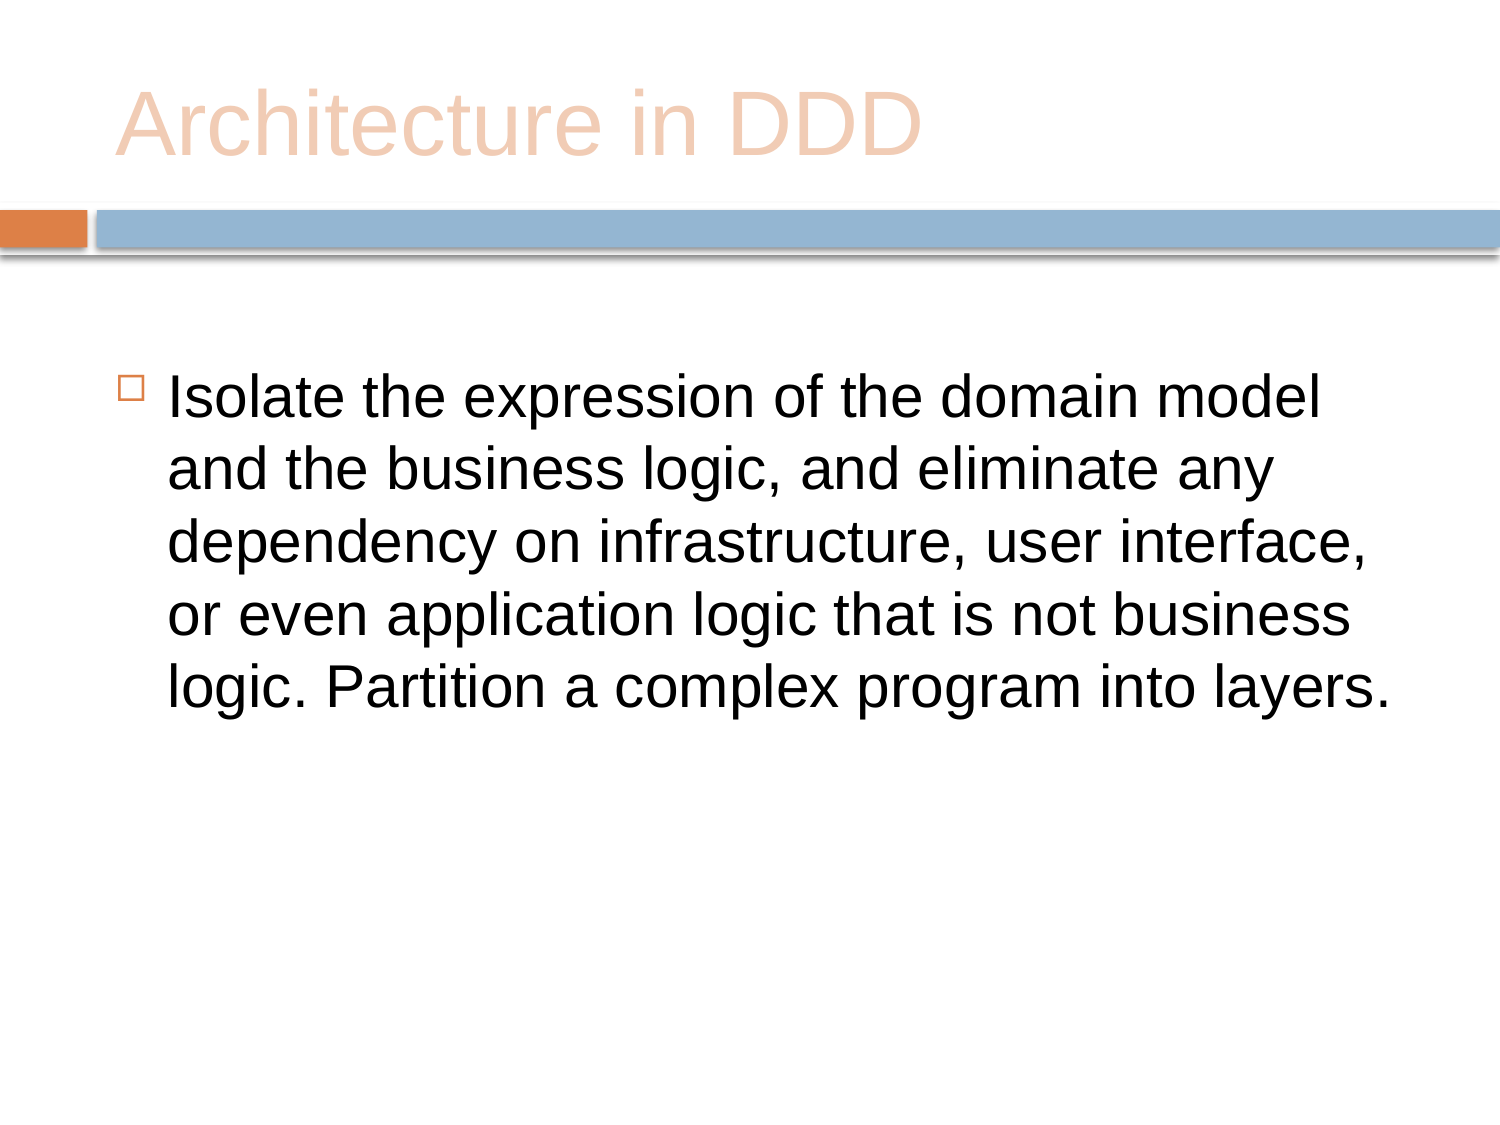

# Architecture in DDD

Isolate the expression of the domain model and the business logic, and eliminate any dependency on infrastructure, user interface, or even application logic that is not business logic. Partition a complex program into layers.